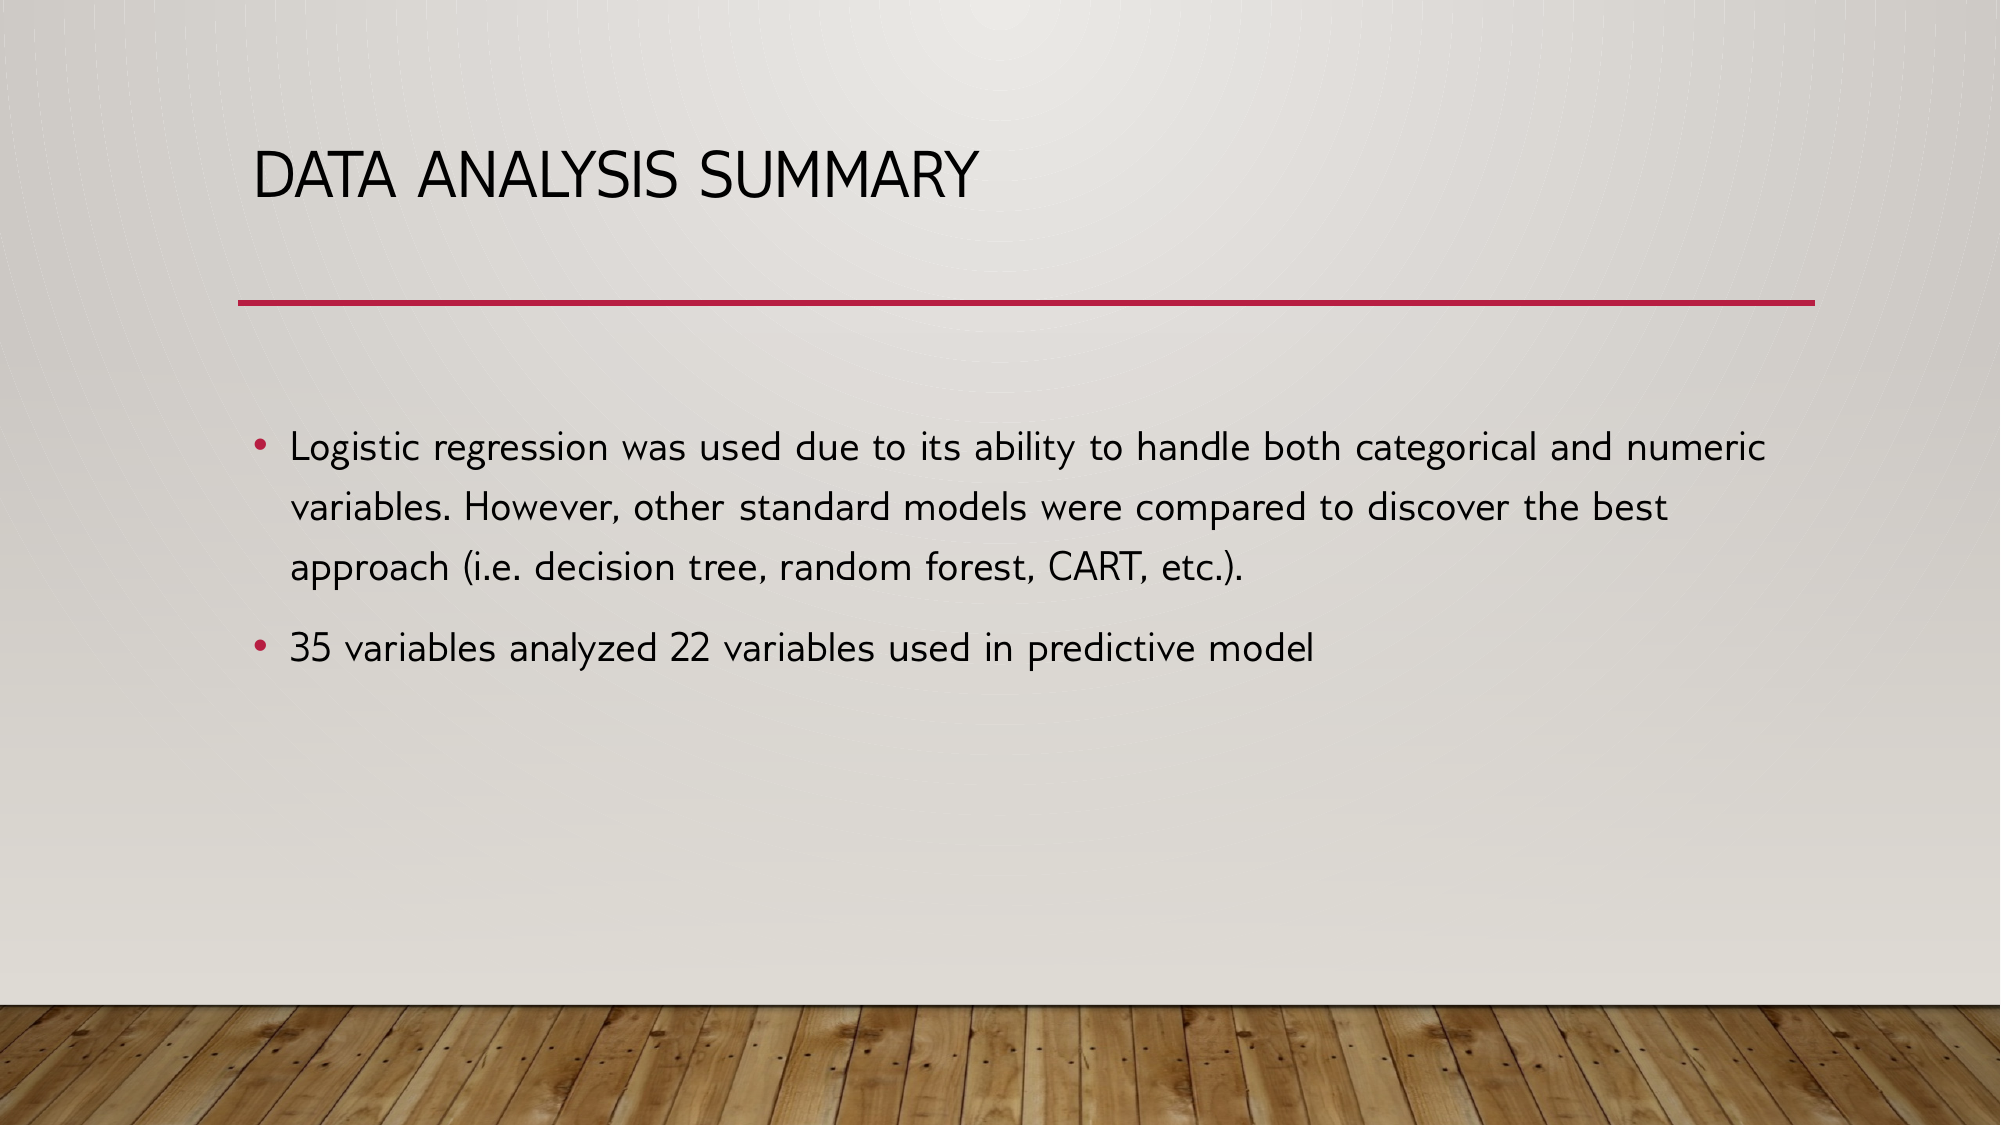

# Data Analysis Summary

Logistic regression was used due to its ability to handle both categorical and numeric variables. However, other standard models were compared to discover the best approach (i.e. decision tree, random forest, CART, etc.).
35 variables analyzed 22 variables used in predictive model